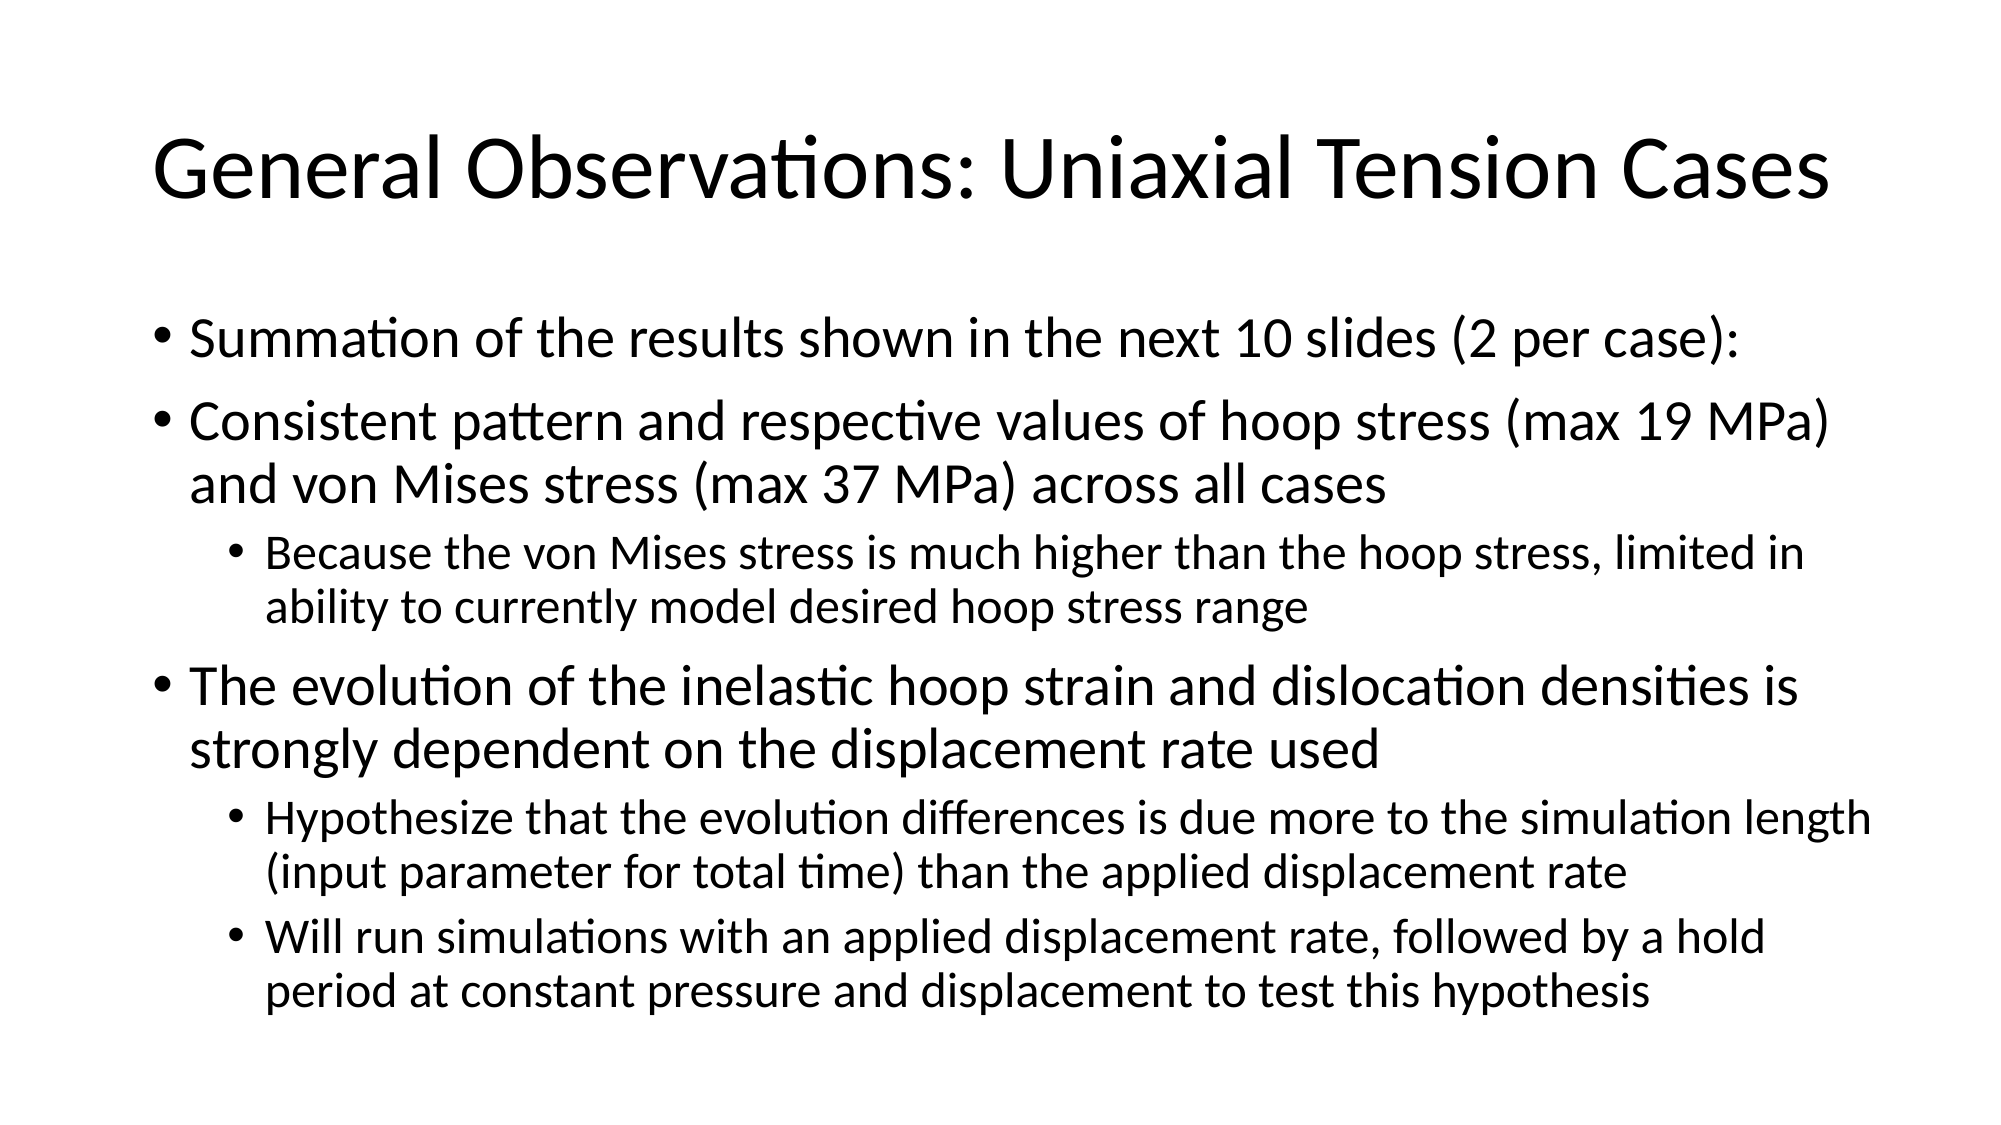

# General Observations: Uniaxial Tension Cases
Summation of the results shown in the next 10 slides (2 per case):
Consistent pattern and respective values of hoop stress (max 19 MPa) and von Mises stress (max 37 MPa) across all cases
Because the von Mises stress is much higher than the hoop stress, limited in ability to currently model desired hoop stress range
The evolution of the inelastic hoop strain and dislocation densities is strongly dependent on the displacement rate used
Hypothesize that the evolution differences is due more to the simulation length (input parameter for total time) than the applied displacement rate
Will run simulations with an applied displacement rate, followed by a hold period at constant pressure and displacement to test this hypothesis